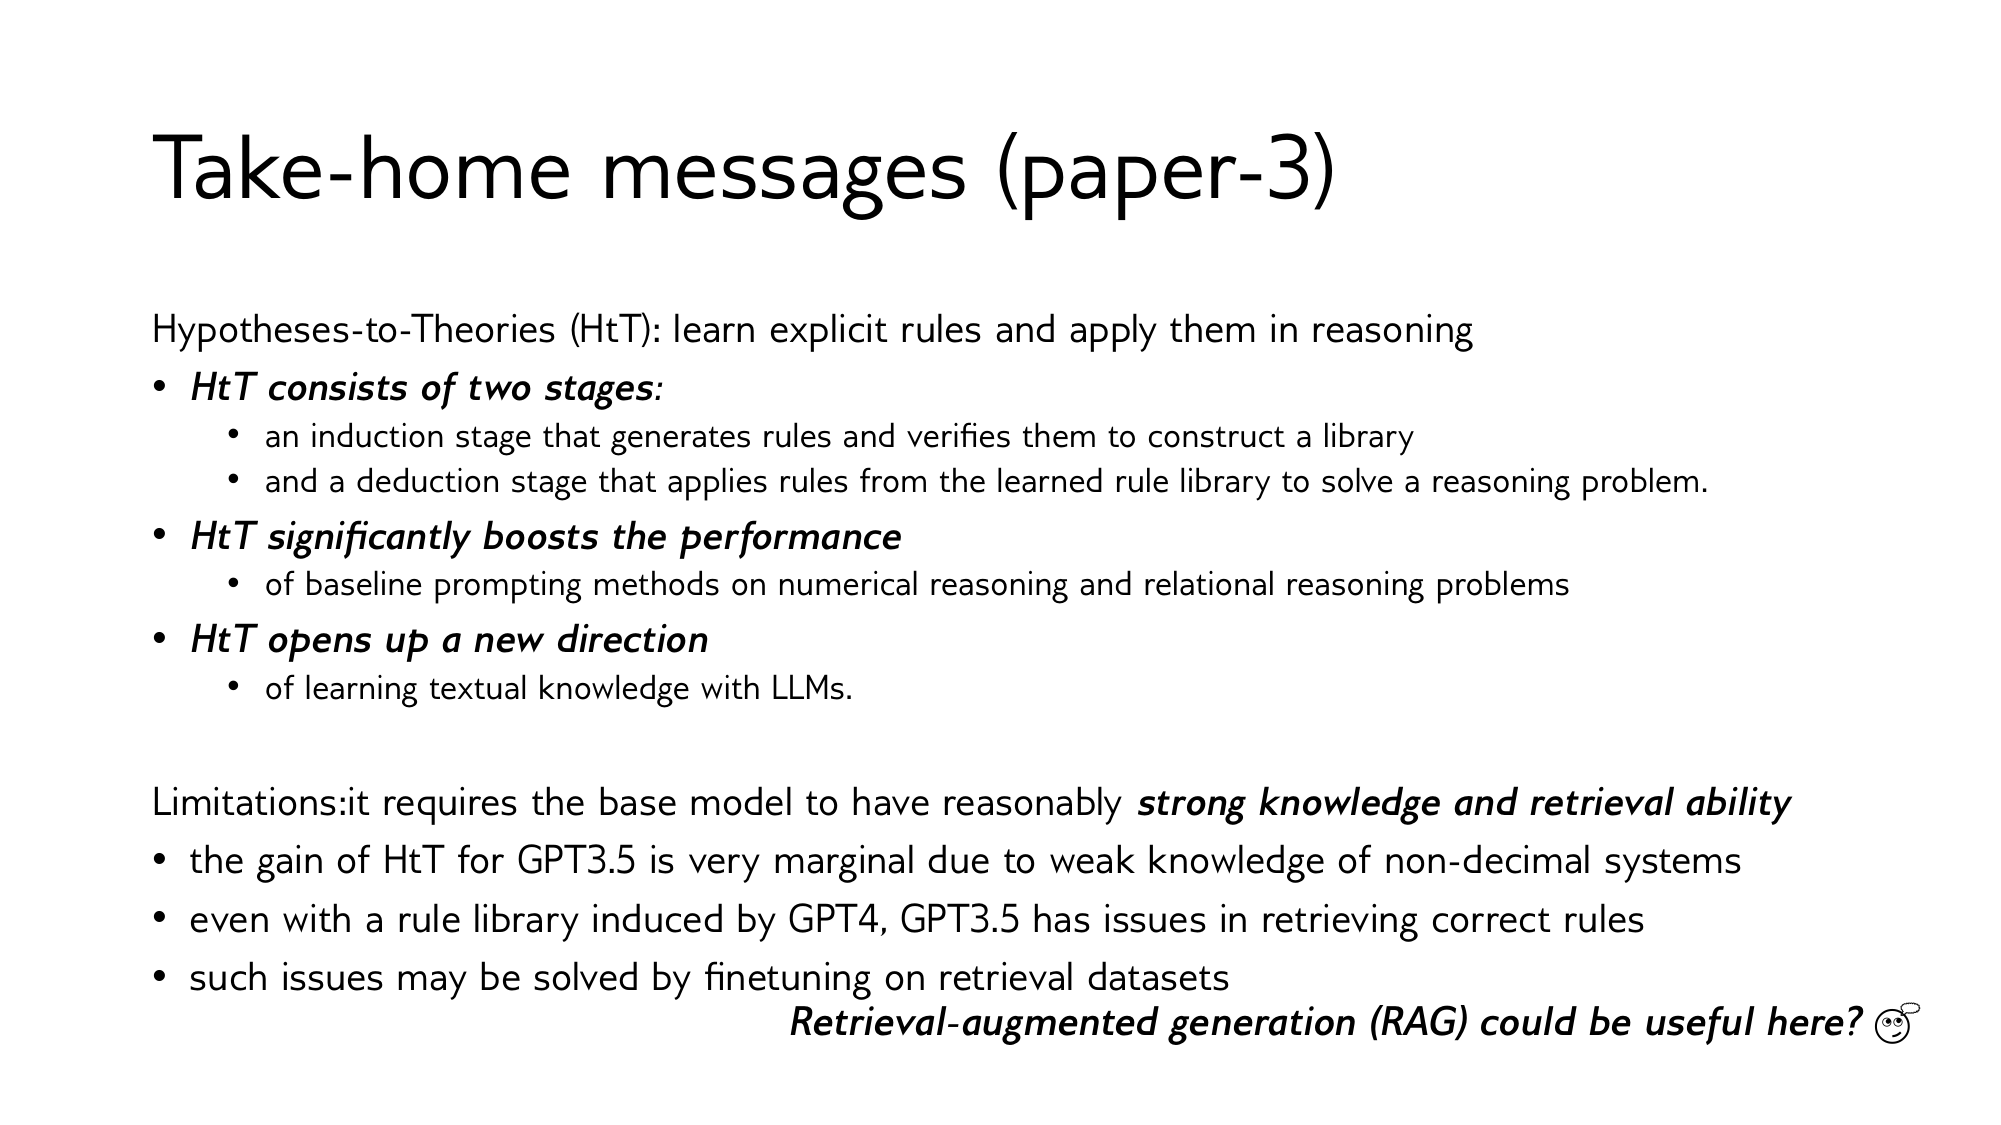

# Take-home messages (paper-3)
Hypotheses-to-Theories (HtT): learn explicit rules and apply them in reasoning
HtT consists of two stages:
an induction stage that generates rules and verifies them to construct a library
and a deduction stage that applies rules from the learned rule library to solve a reasoning problem.
HtT significantly boosts the performance
of baseline prompting methods on numerical reasoning and relational reasoning problems
HtT opens up a new direction
of learning textual knowledge with LLMs.

Limitations:it requires the base model to have reasonably strong knowledge and retrieval ability
the gain of HtT for GPT3.5 is very marginal due to weak knowledge of non-decimal systems
even with a rule library induced by GPT4, GPT3.5 has issues in retrieving correct rules
such issues may be solved by finetuning on retrieval datasets
Retrieval-augmented generation (RAG) could be useful here? 🤔